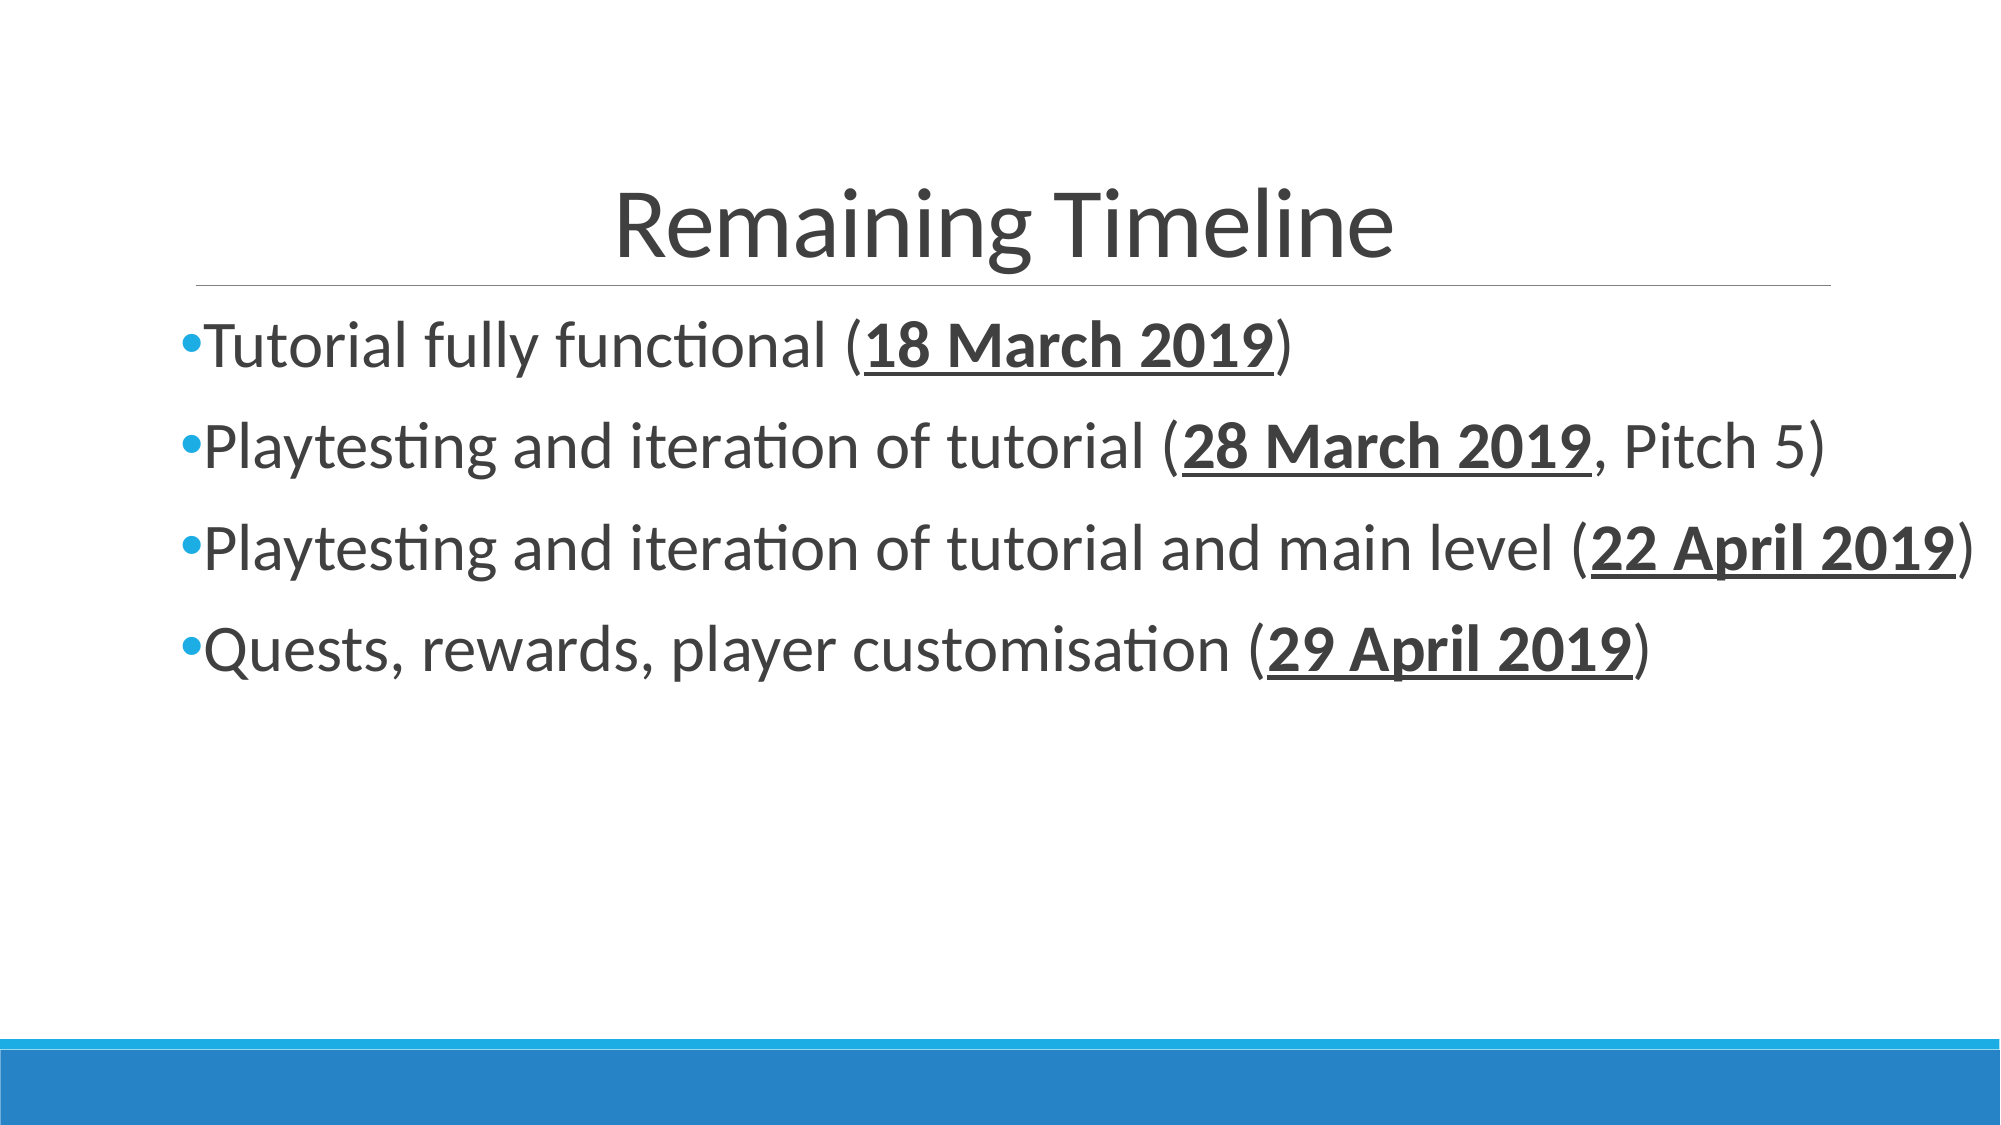

# Remaining Timeline
Tutorial fully functional (18 March 2019)
Playtesting and iteration of tutorial (28 March 2019, Pitch 5)
Playtesting and iteration of tutorial and main level (22 April 2019)
Quests, rewards, player customisation (29 April 2019)